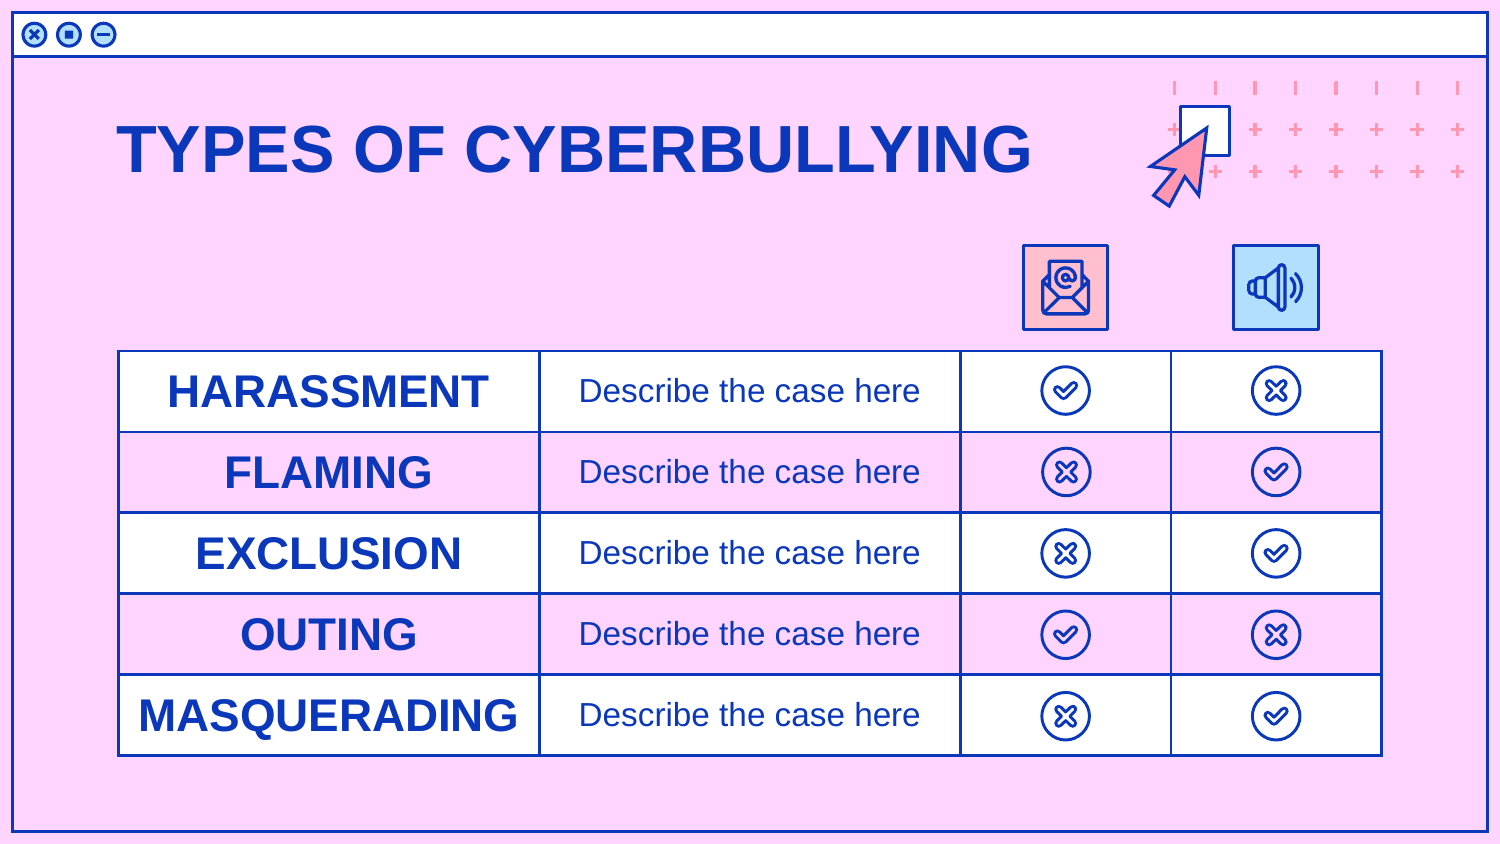

# TYPES OF CYBERBULLYING

| HARASSMENT | Describe the case here |  |  |
| --- | --- | --- | --- |
| FLAMING | Describe the case here |  |  |
| EXCLUSION | Describe the case here |  |  |
| OUTING | Describe the case here |  |  |
| MASQUERADING | Describe the case here |  |  |